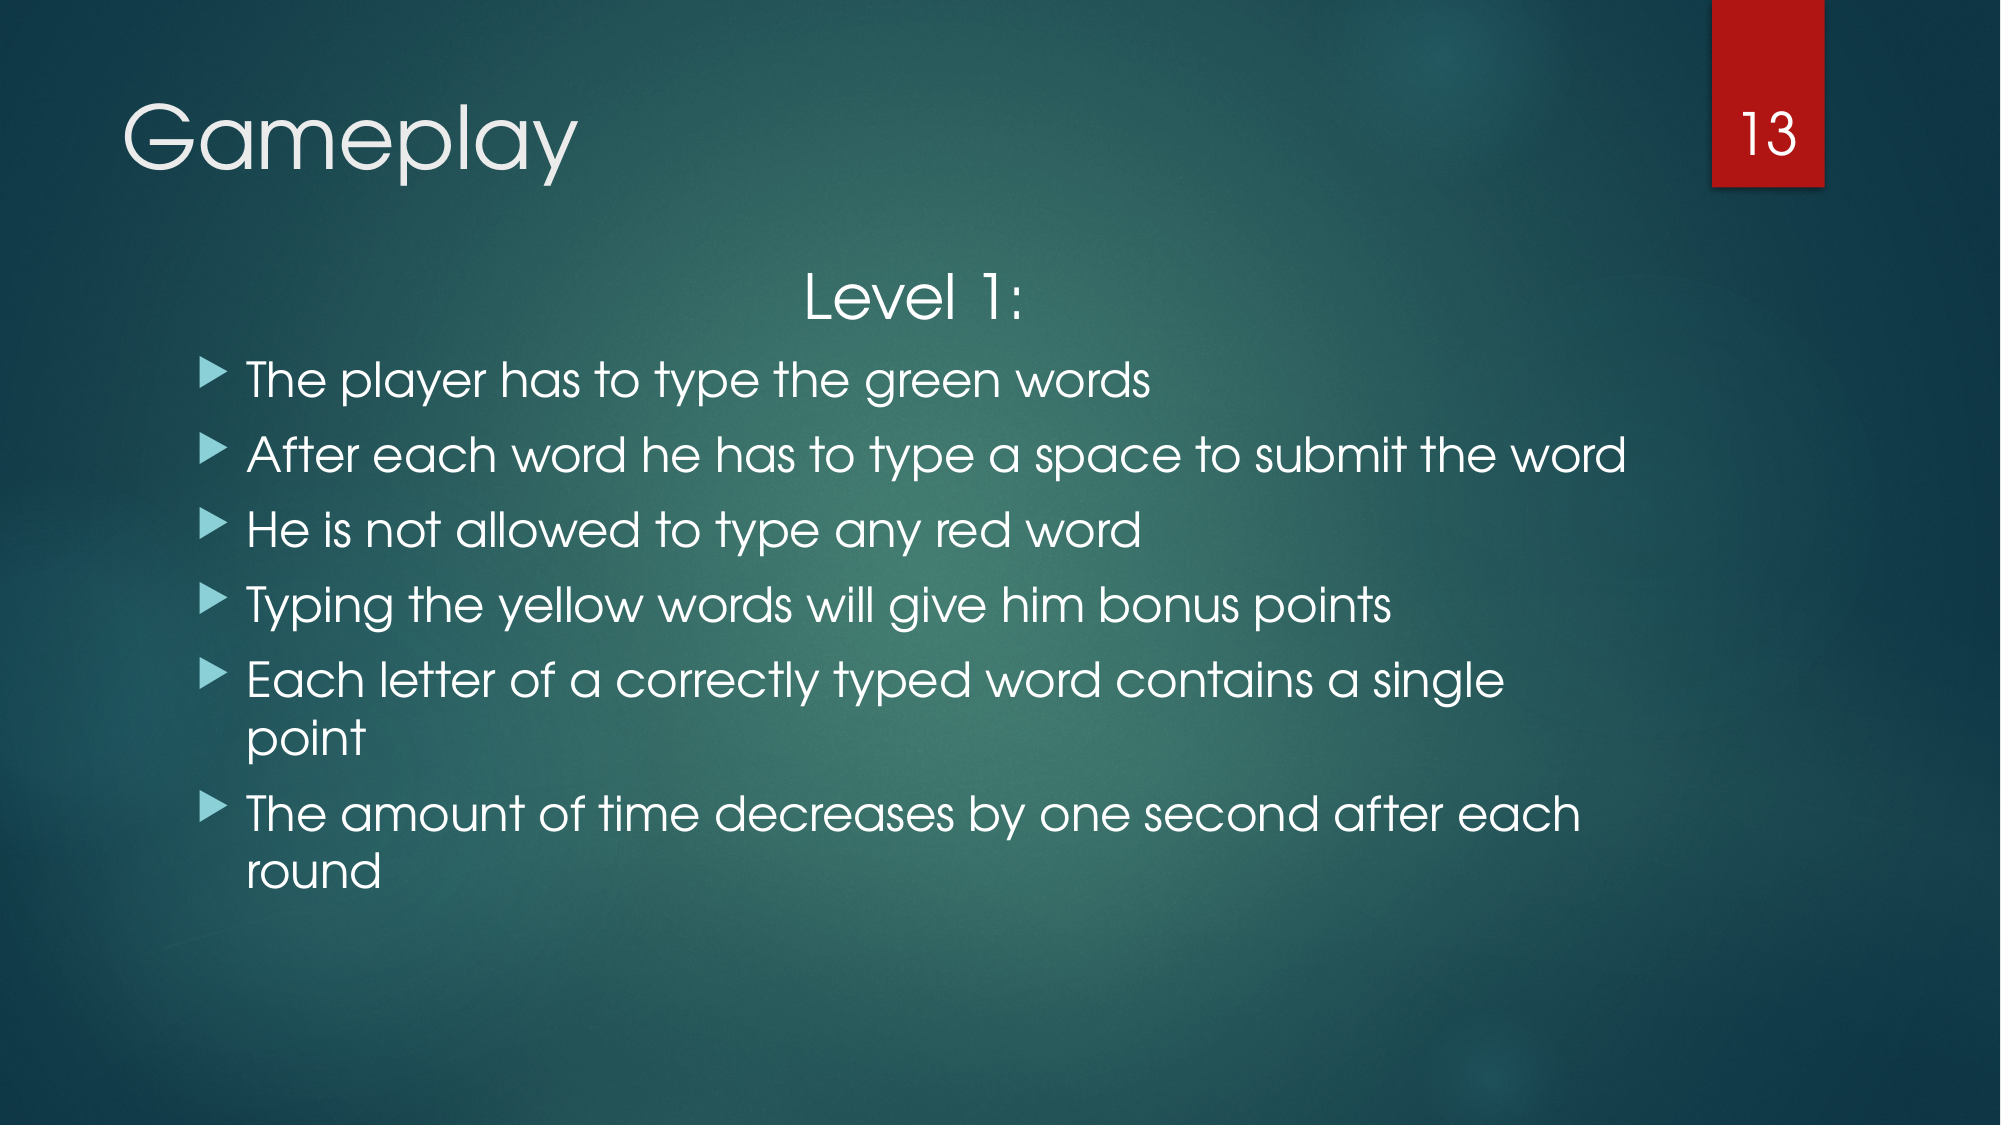

13
# Gameplay
Level 1:
The player has to type the green words
After each word he has to type a space to submit the word
He is not allowed to type any red word
Typing the yellow words will give him bonus points
Each letter of a correctly typed word contains a single point
The amount of time decreases by one second after each round